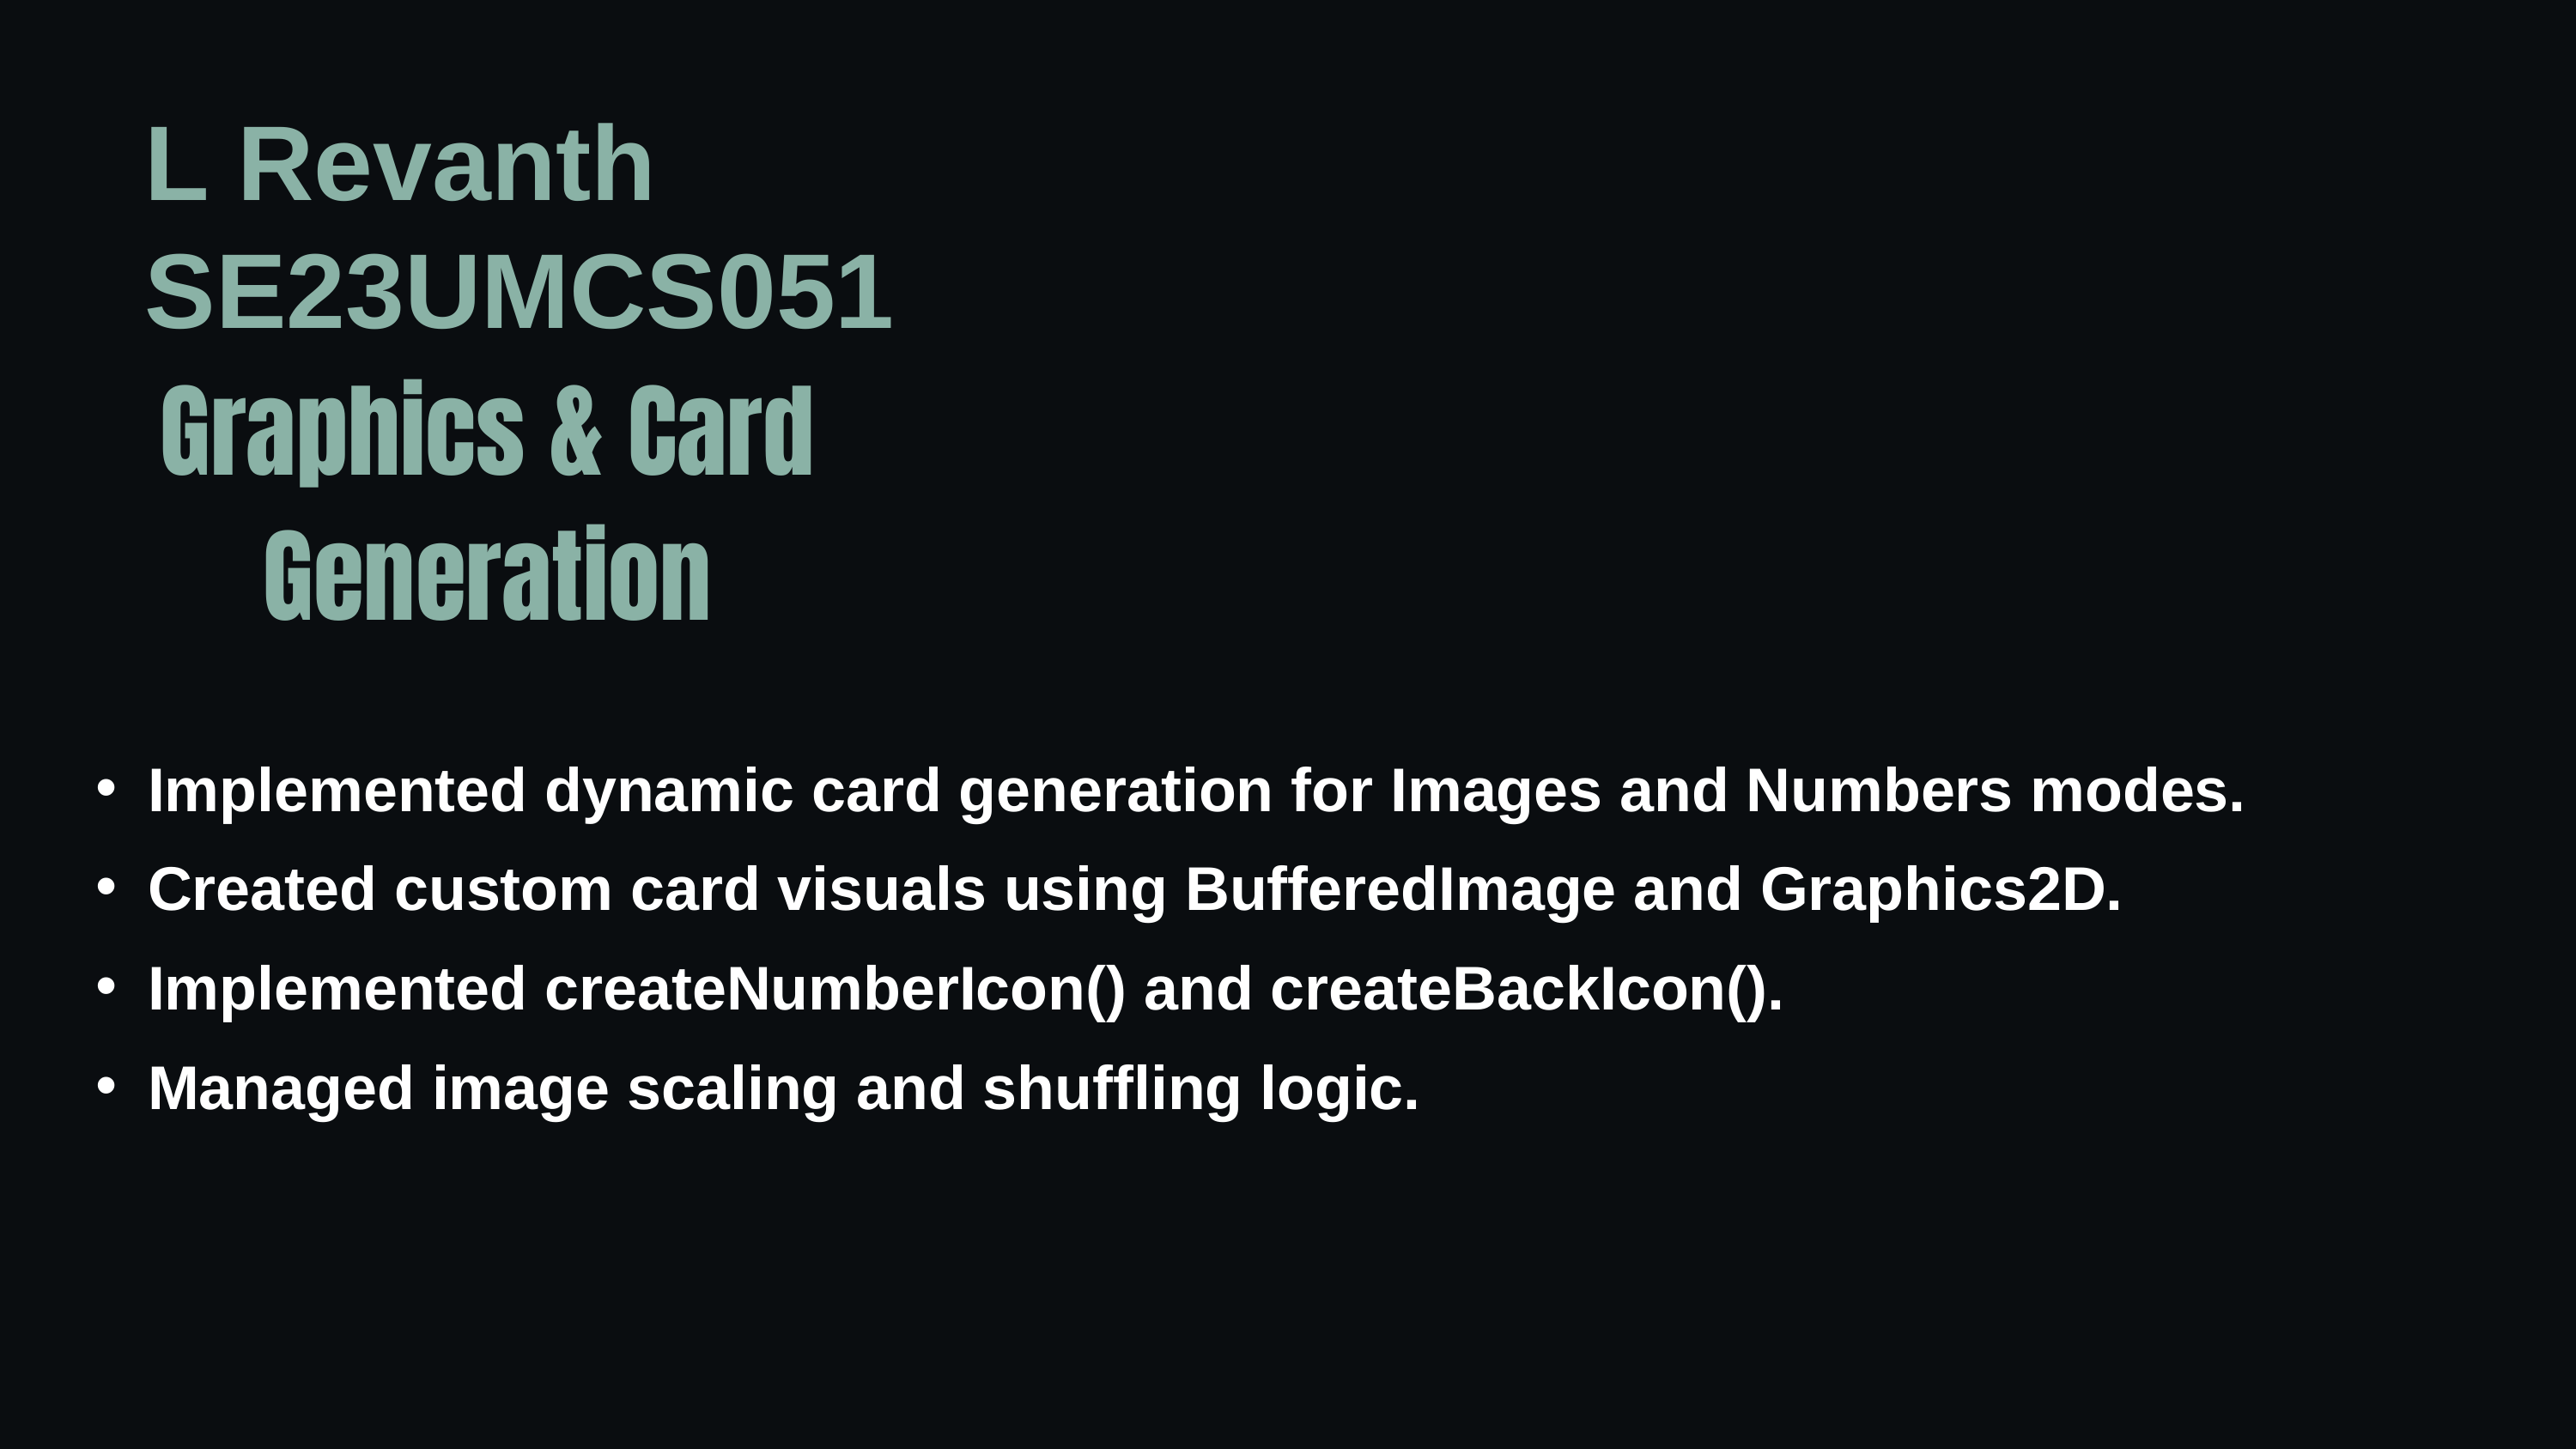

L Revanth
SE23UMCS051
Graphics & Card Generation
Implemented dynamic card generation for Images and Numbers modes.
Created custom card visuals using BufferedImage and Graphics2D.
Implemented createNumberIcon() and createBackIcon().
Managed image scaling and shuffling logic.